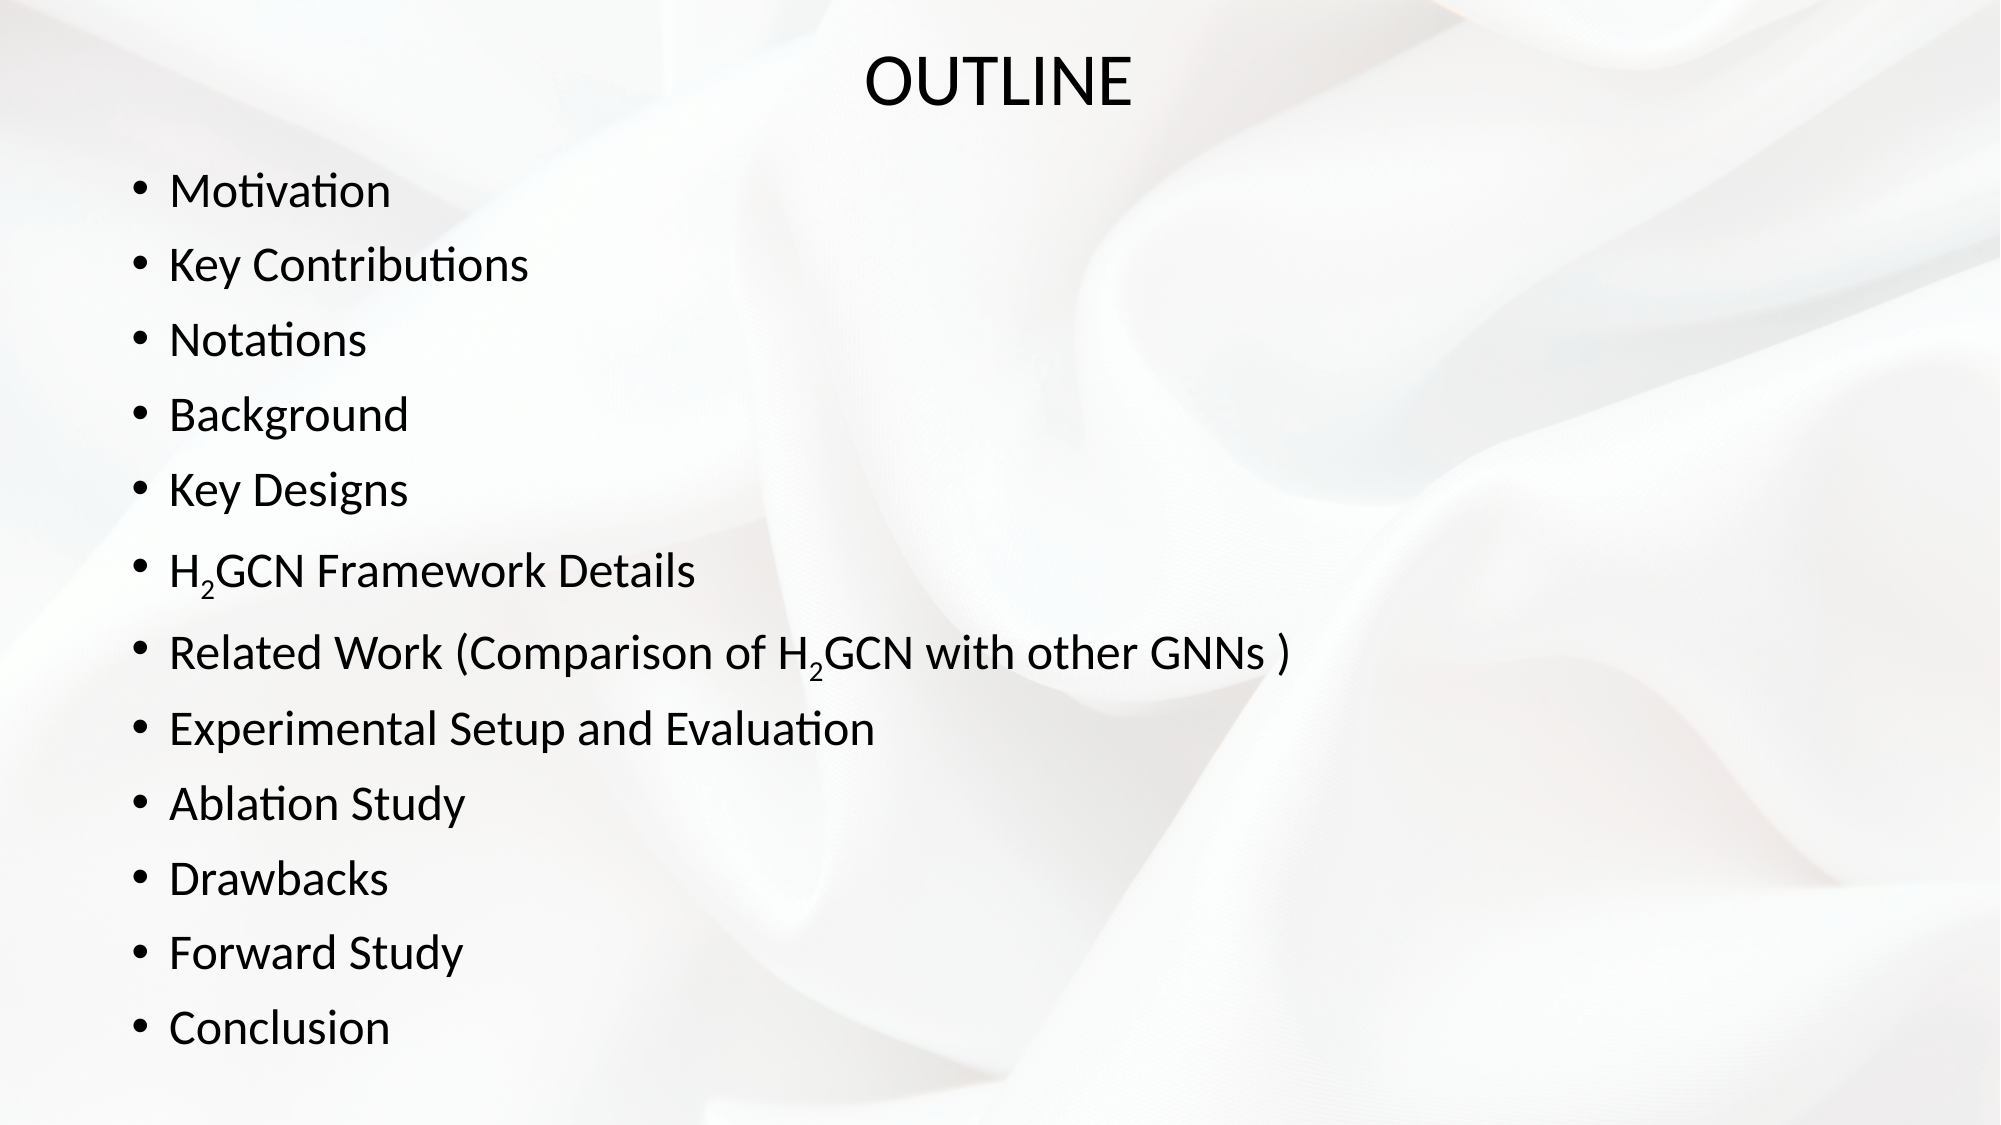

# OUTLINE
Motivation
Key Contributions
Notations
Background
Key Designs
H2GCN Framework Details
Related Work (Comparison of H2GCN with other GNNs )
Experimental Setup and Evaluation
Ablation Study
Drawbacks
Forward Study
Conclusion